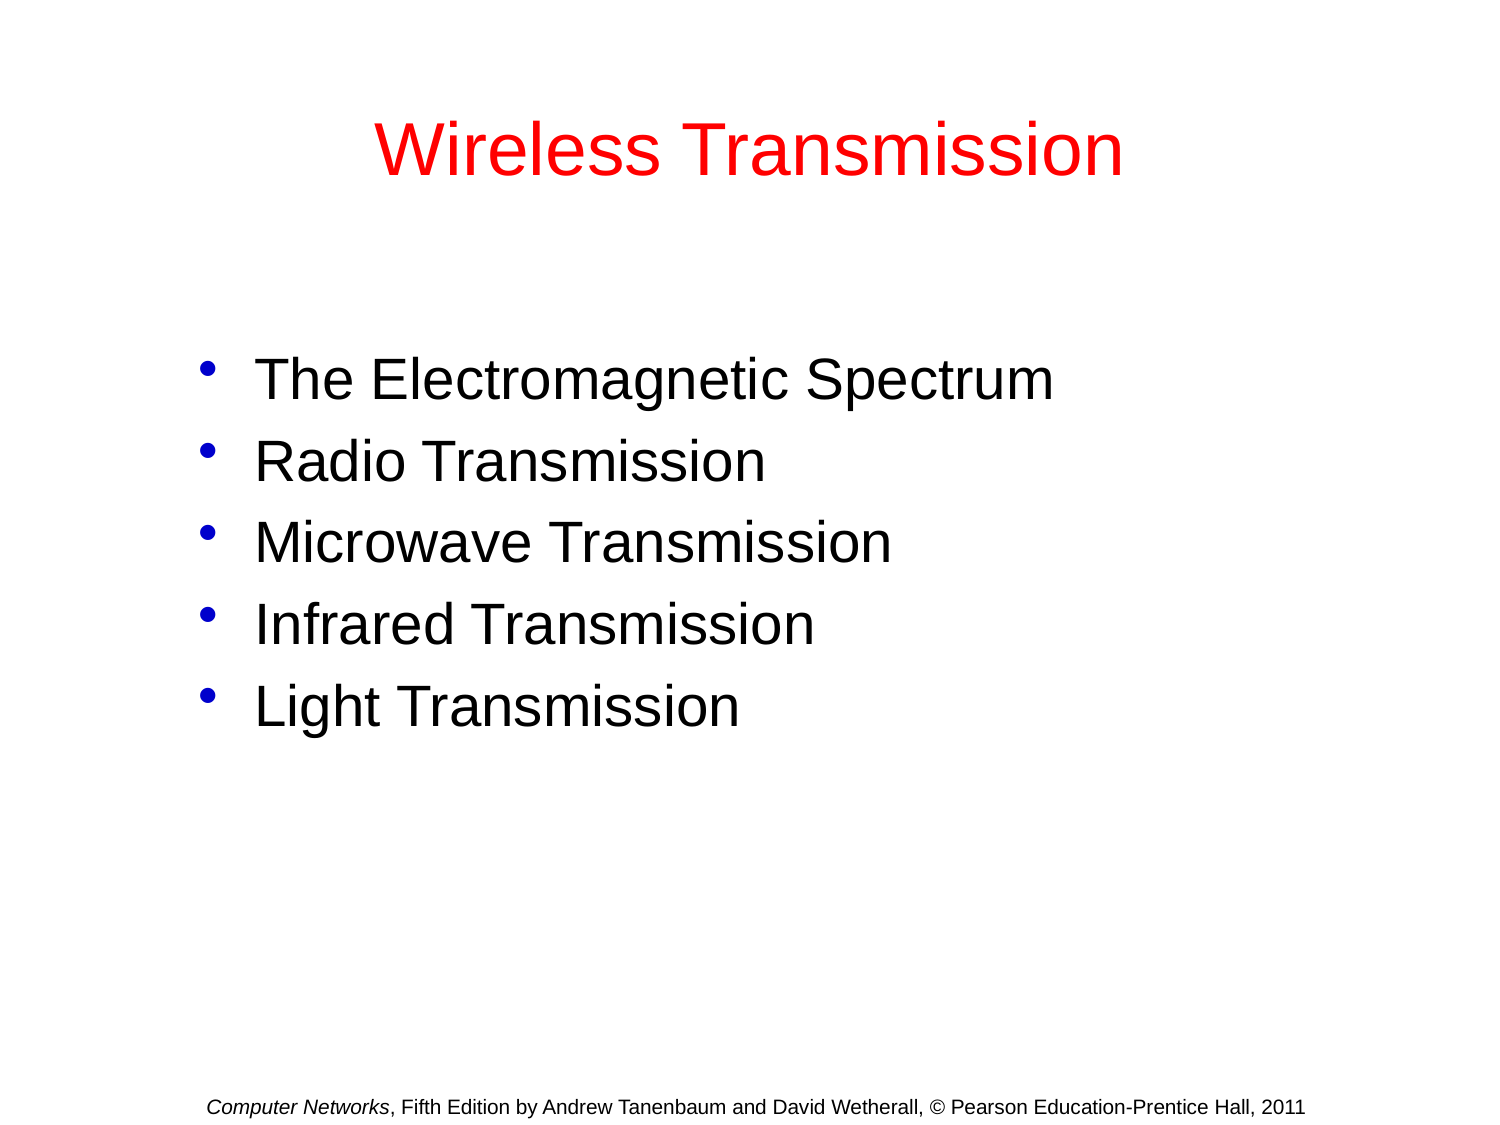

# Wireless Transmission
The Electromagnetic Spectrum
Radio Transmission
Microwave Transmission
Infrared Transmission
Light Transmission

Computer Networks, Fifth Edition by Andrew Tanenbaum and David Wetherall, © Pearson Education-Prentice Hall, 2011